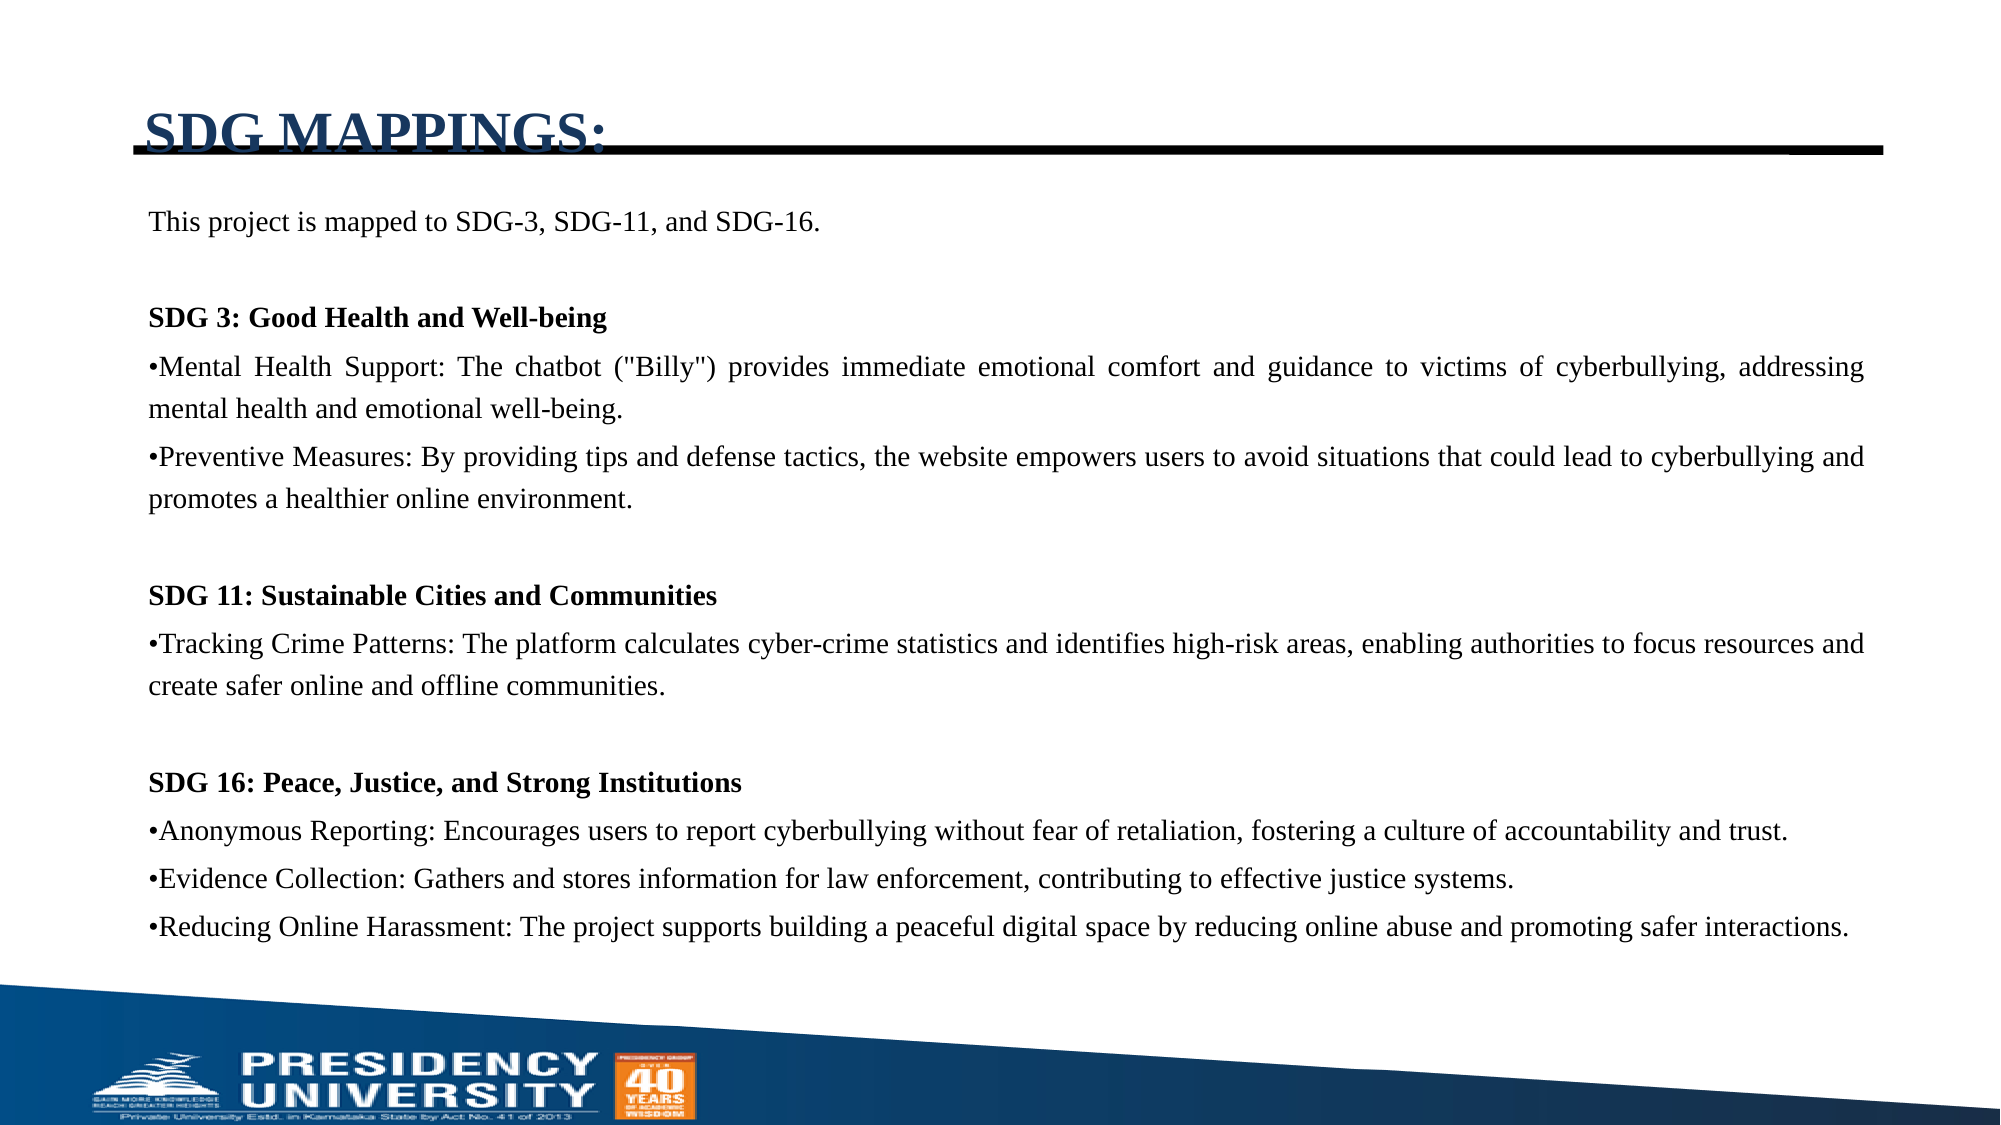

# SDG MAPPINGS:
This project is mapped to SDG-3, SDG-11, and SDG-16.

SDG 3: Good Health and Well-being
•Mental Health Support: The chatbot ("Billy") provides immediate emotional comfort and guidance to victims of cyberbullying, addressing mental health and emotional well-being.
•Preventive Measures: By providing tips and defense tactics, the website empowers users to avoid situations that could lead to cyberbullying and promotes a healthier online environment.

SDG 11: Sustainable Cities and Communities
•Tracking Crime Patterns: The platform calculates cyber-crime statistics and identifies high-risk areas, enabling authorities to focus resources and create safer online and offline communities.

SDG 16: Peace, Justice, and Strong Institutions
•Anonymous Reporting: Encourages users to report cyberbullying without fear of retaliation, fostering a culture of accountability and trust.
•Evidence Collection: Gathers and stores information for law enforcement, contributing to effective justice systems.
•Reducing Online Harassment: The project supports building a peaceful digital space by reducing online abuse and promoting safer interactions.